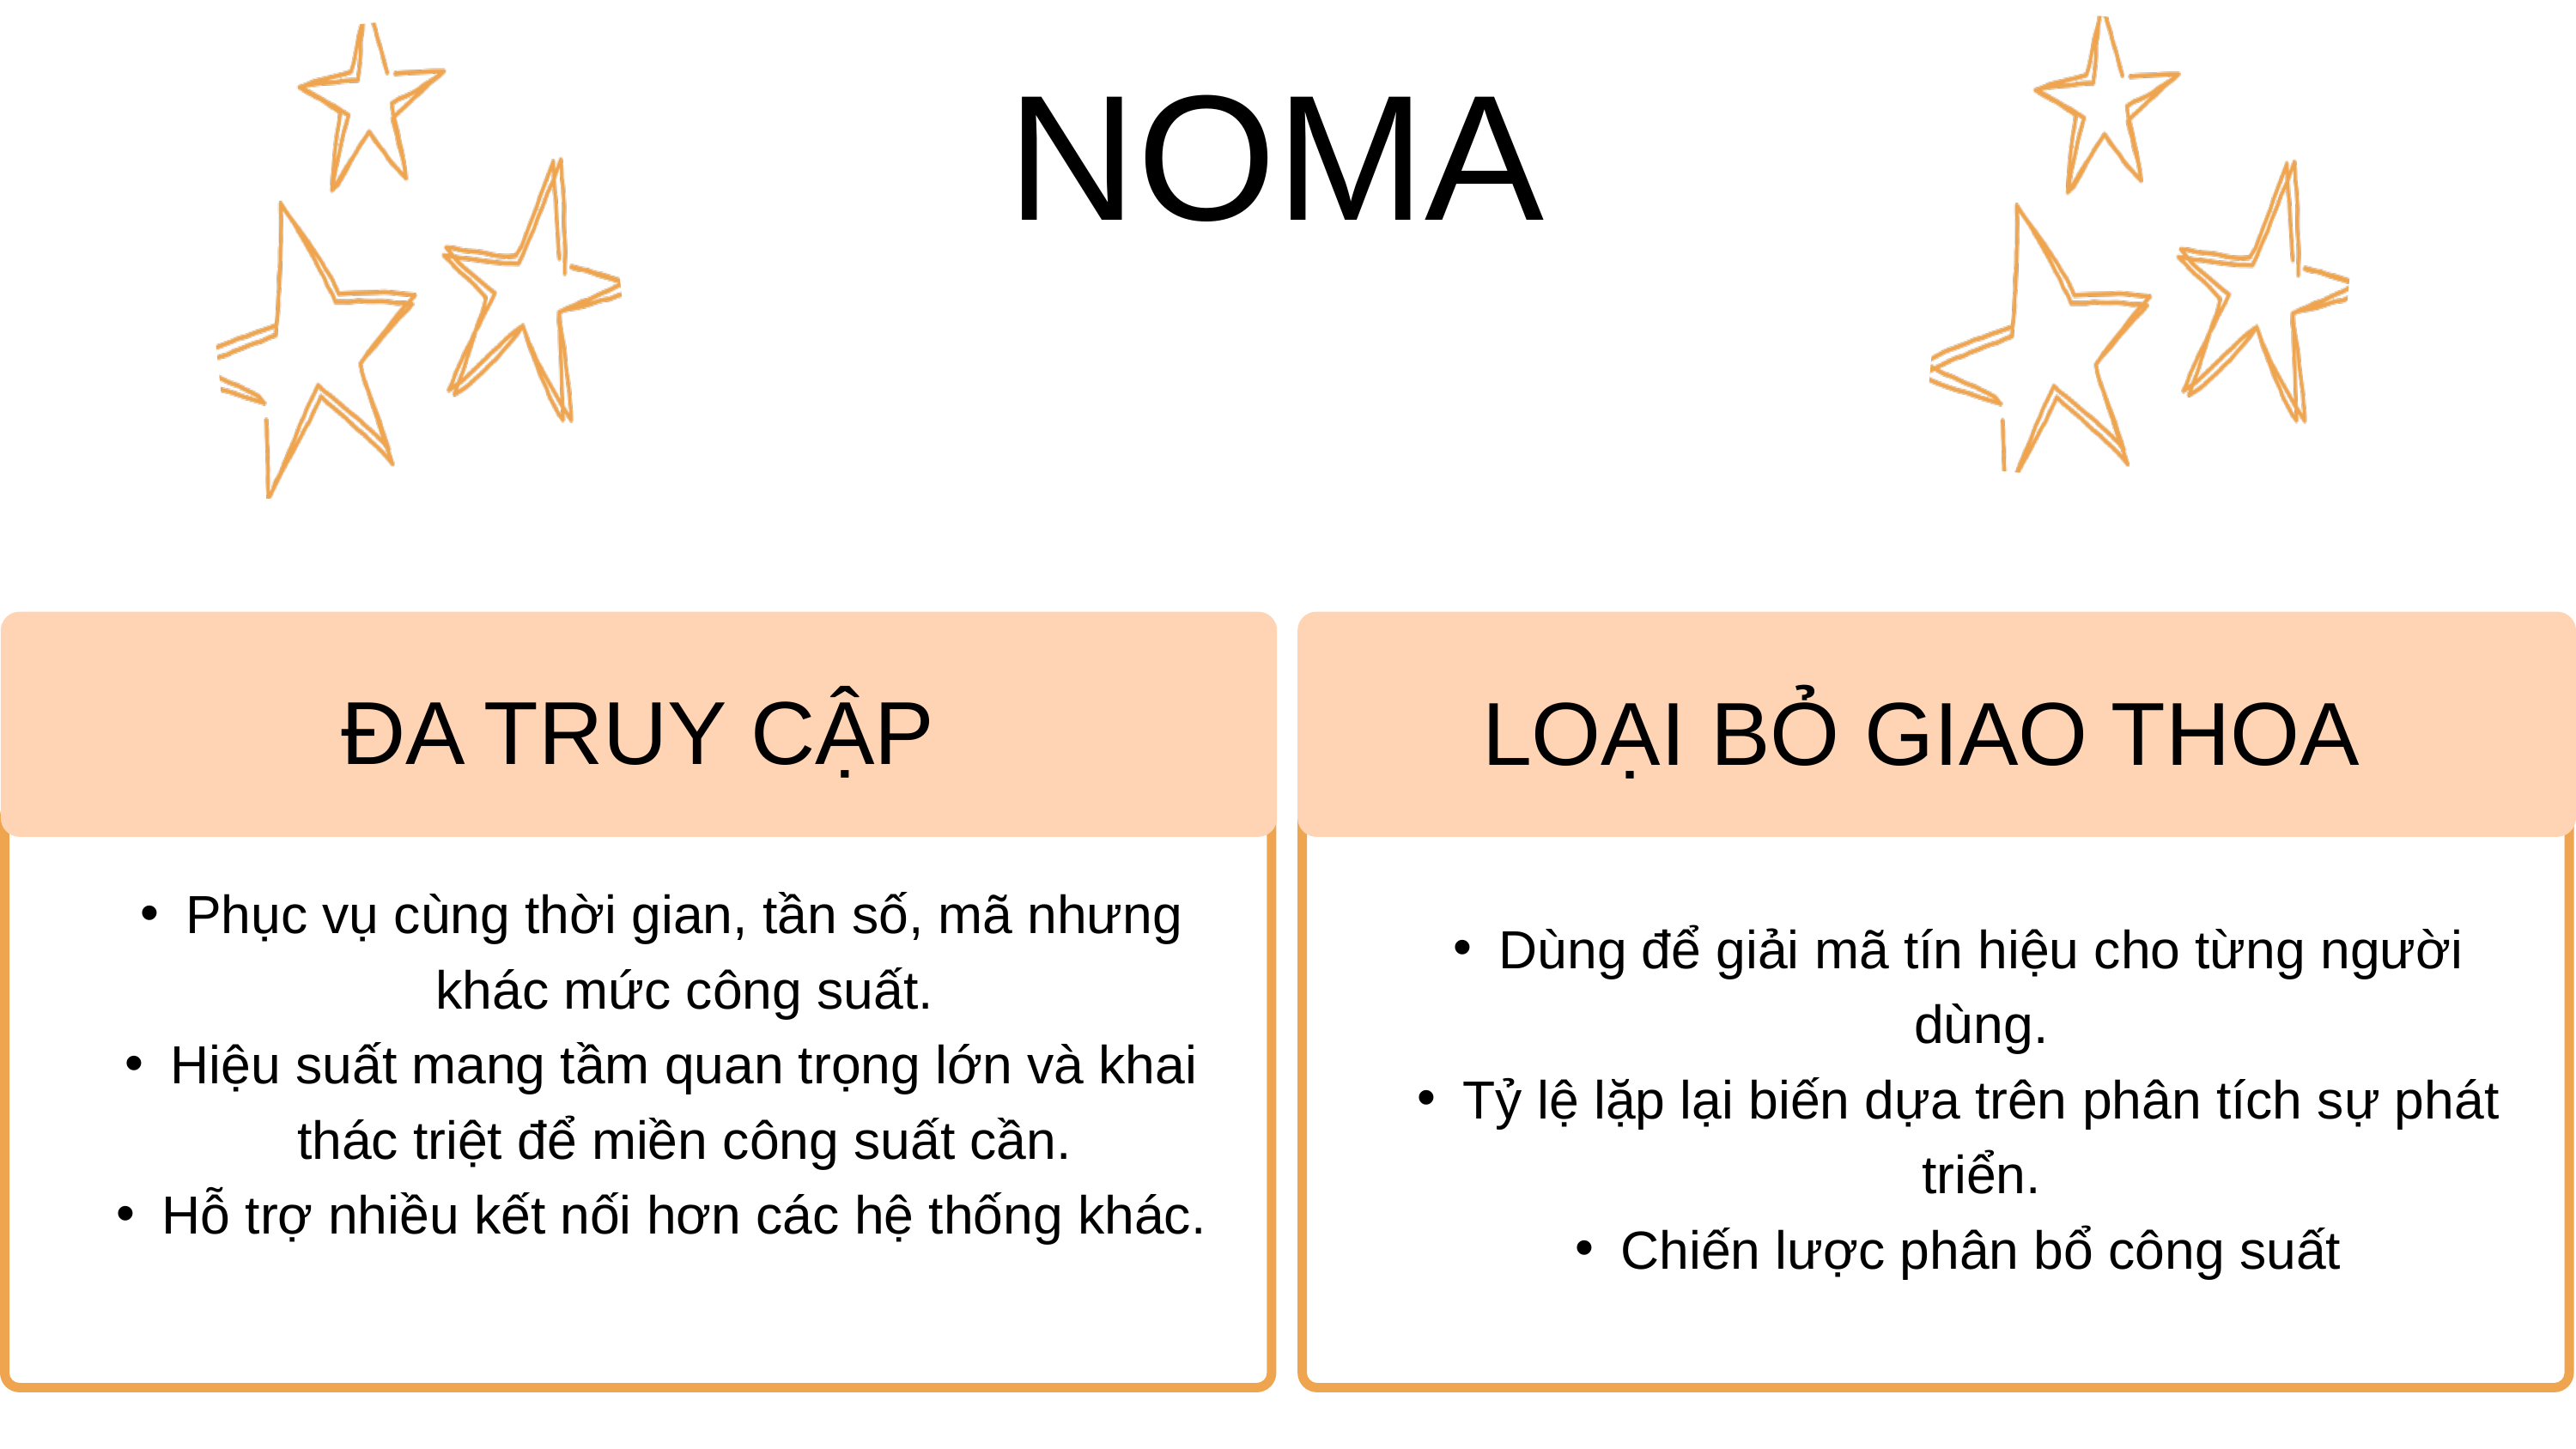

NOMA

ĐA TRUY CẬP
LOẠI BỎ GIAO THOA

Phục vụ cùng thời gian, tần số, mã nhưng khác mức công suất.
Hiệu suất mang tầm quan trọng lớn và khai thác triệt để miền công suất cần.
Hỗ trợ nhiều kết nối hơn các hệ thống khác.
Dùng để giải mã tín hiệu cho từng người dùng.
Tỷ lệ lặp lại biến dựa trên phân tích sự phát triển.
Chiến lược phân bổ công suất